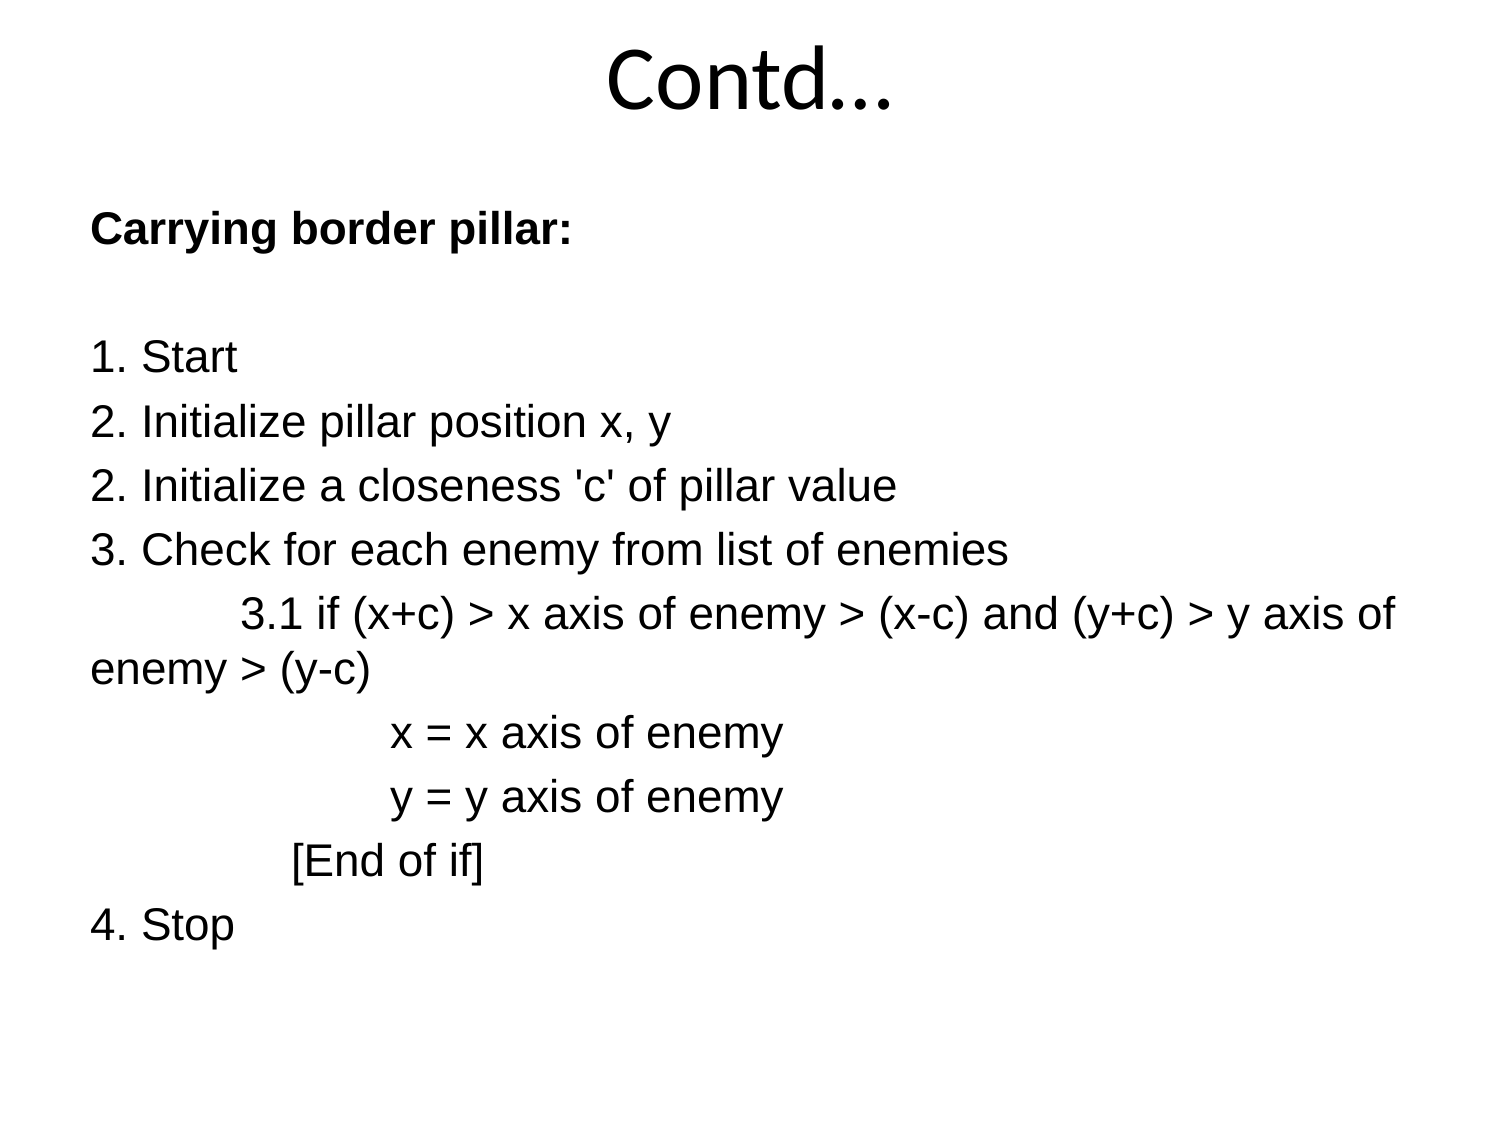

# Contd…
Carrying border pillar:

1. Start
2. Initialize pillar position x, y
2. Initialize a closeness 'c' of pillar value
3. Check for each enemy from list of enemies
	3.1 if (x+c) > x axis of enemy > (x-c) and (y+c) > y axis of enemy > (y-c)
		x = x axis of enemy
		y = y axis of enemy
	    [End of if]
4. Stop